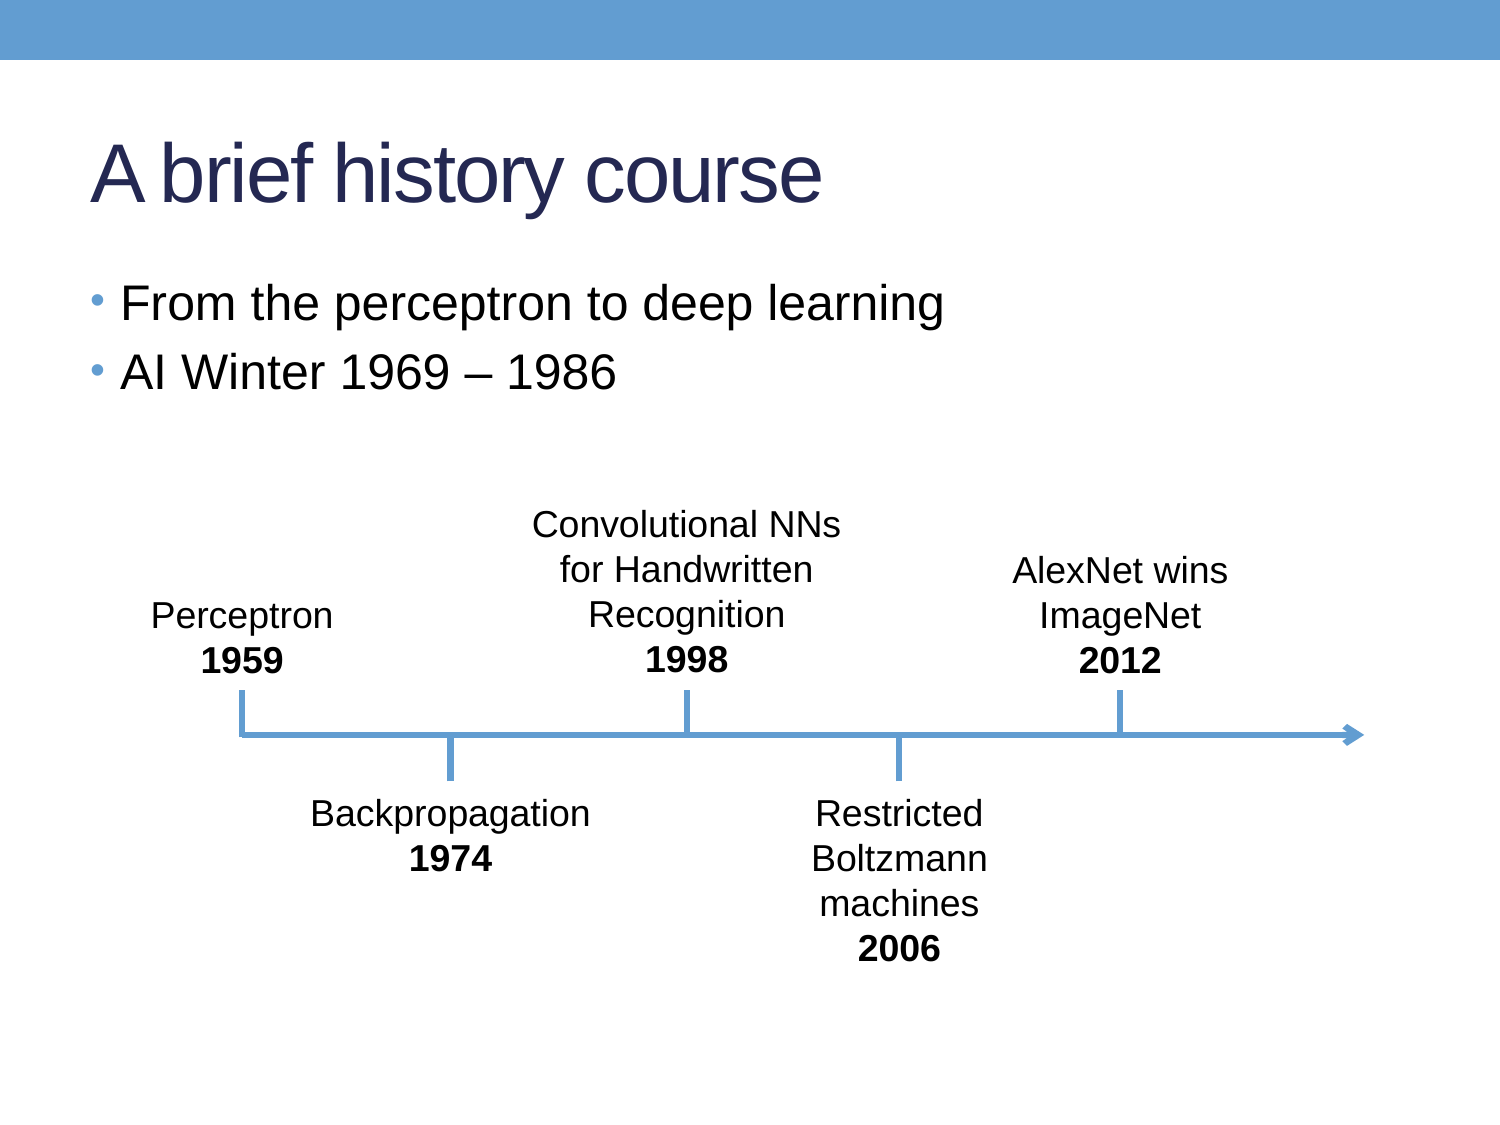

# A brief history course
From the perceptron to deep learning
AI Winter 1969 – 1986
Convolutional NNs for Handwritten Recognition
1998
AlexNet wins ImageNet
2012
Perceptron
1959
Backpropagation
1974
Restricted Boltzmann machines
2006